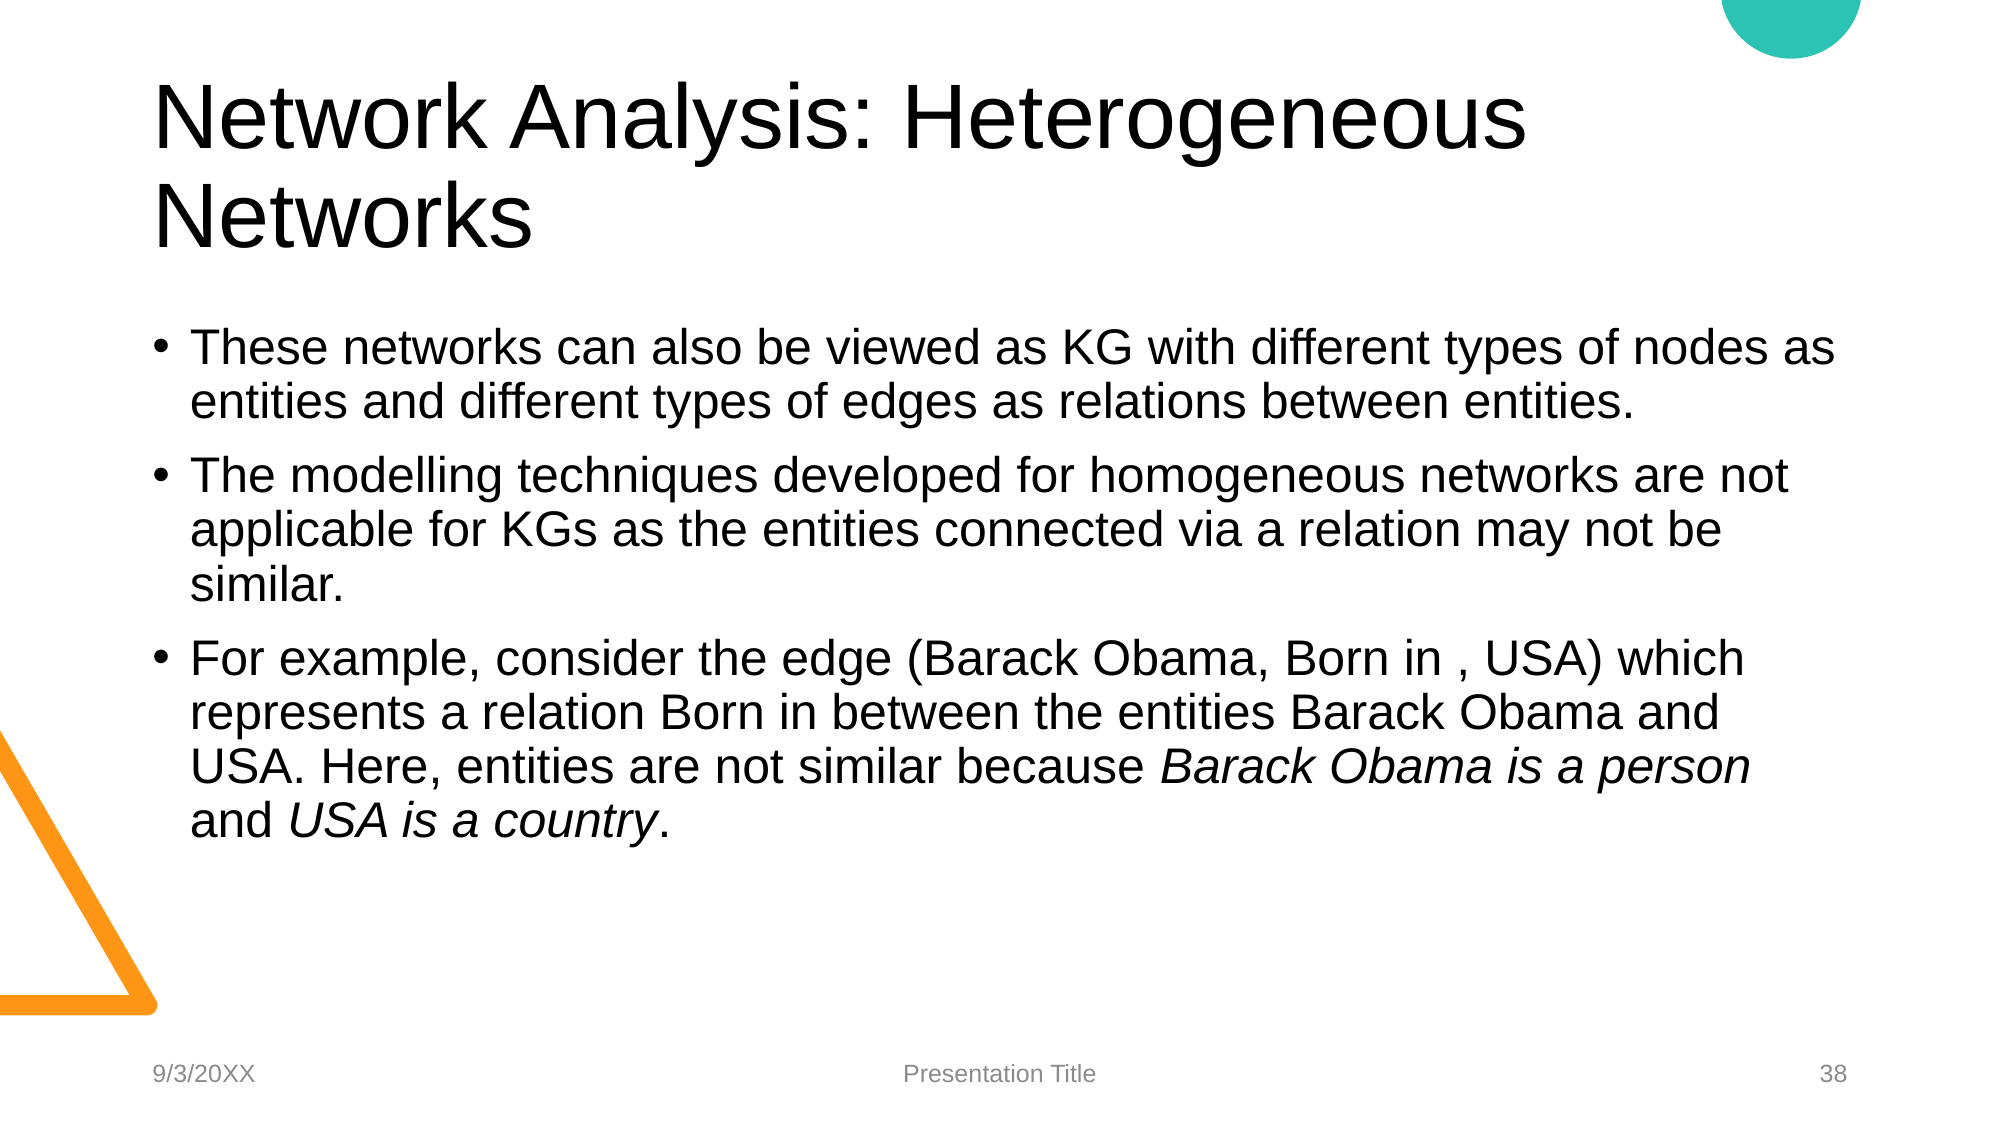

# Network Analysis: Heterogeneous Networks
These networks can also be viewed as KG with different types of nodes as entities and different types of edges as relations between entities.
The modelling techniques developed for homogeneous networks are not applicable for KGs as the entities connected via a relation may not be similar.
For example, consider the edge (Barack Obama, Born in , USA) which represents a relation Born in between the entities Barack Obama and USA. Here, entities are not similar because Barack Obama is a person and USA is a country.

9/3/20XX
Presentation Title
38